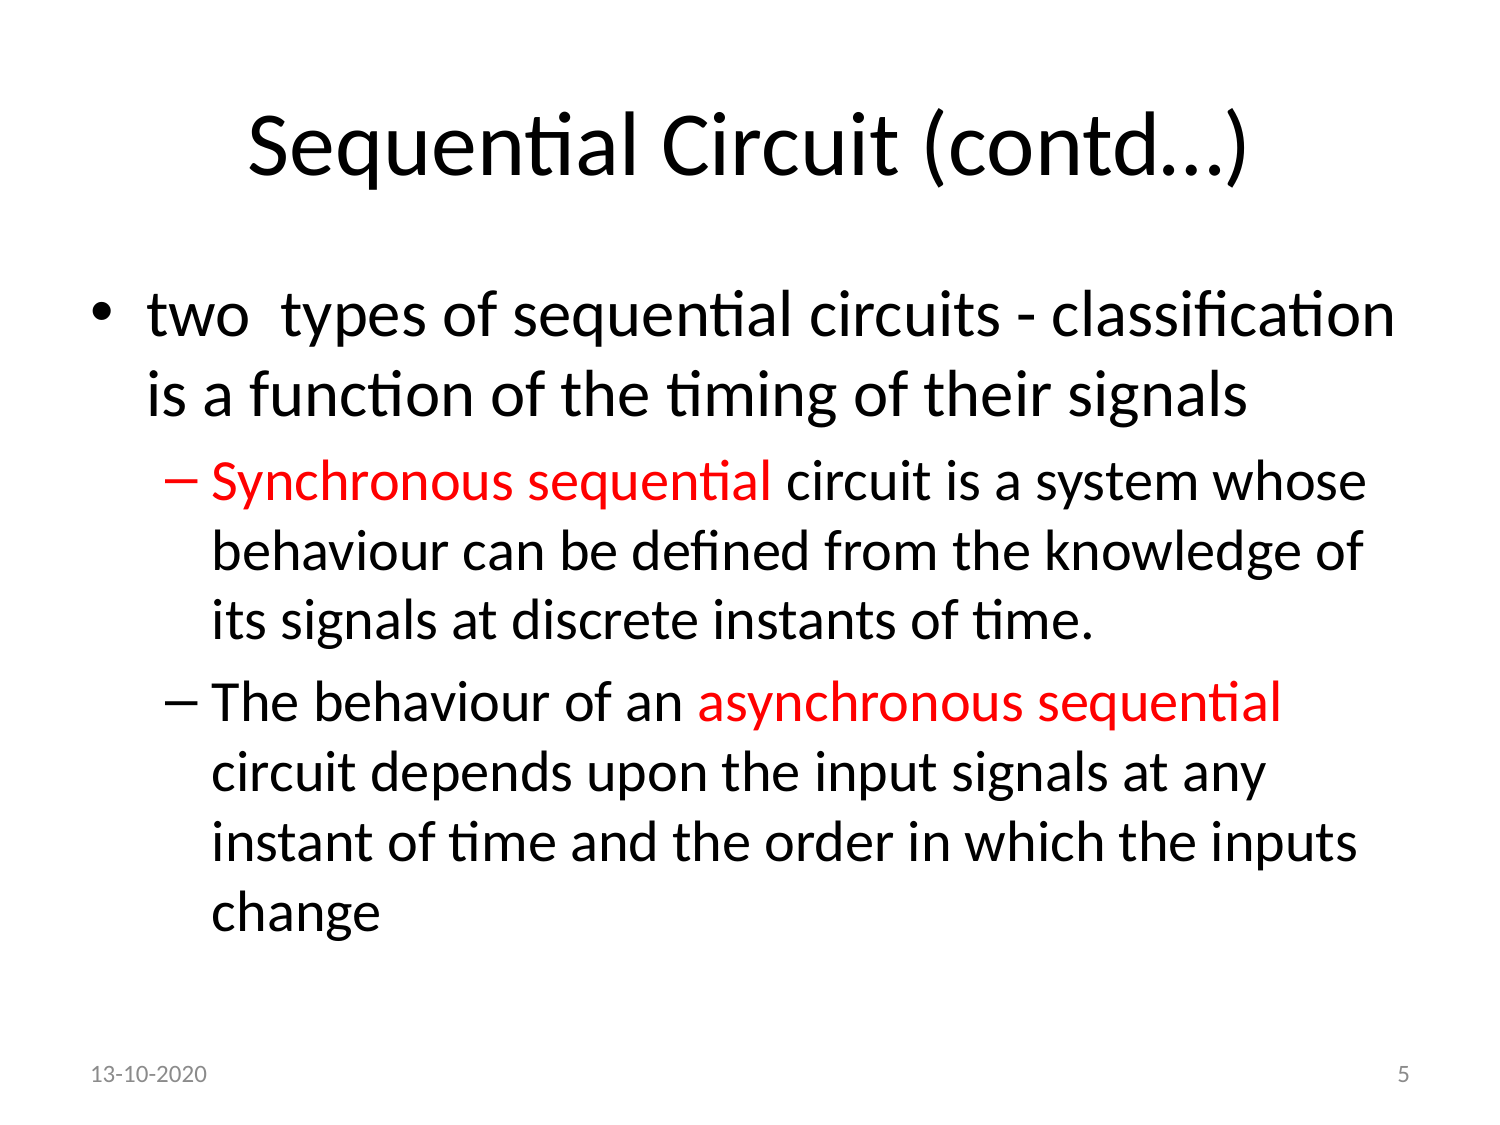

# Sequential Circuit (contd…)
two  types of sequential circuits - classification is a function of the timing of their signals
Synchronous sequential circuit is a system whose behaviour can be defined from the knowledge of its signals at discrete instants of time.
The behaviour of an asynchronous sequential circuit depends upon the input signals at any instant of time and the order in which the inputs change
13-10-2020

5